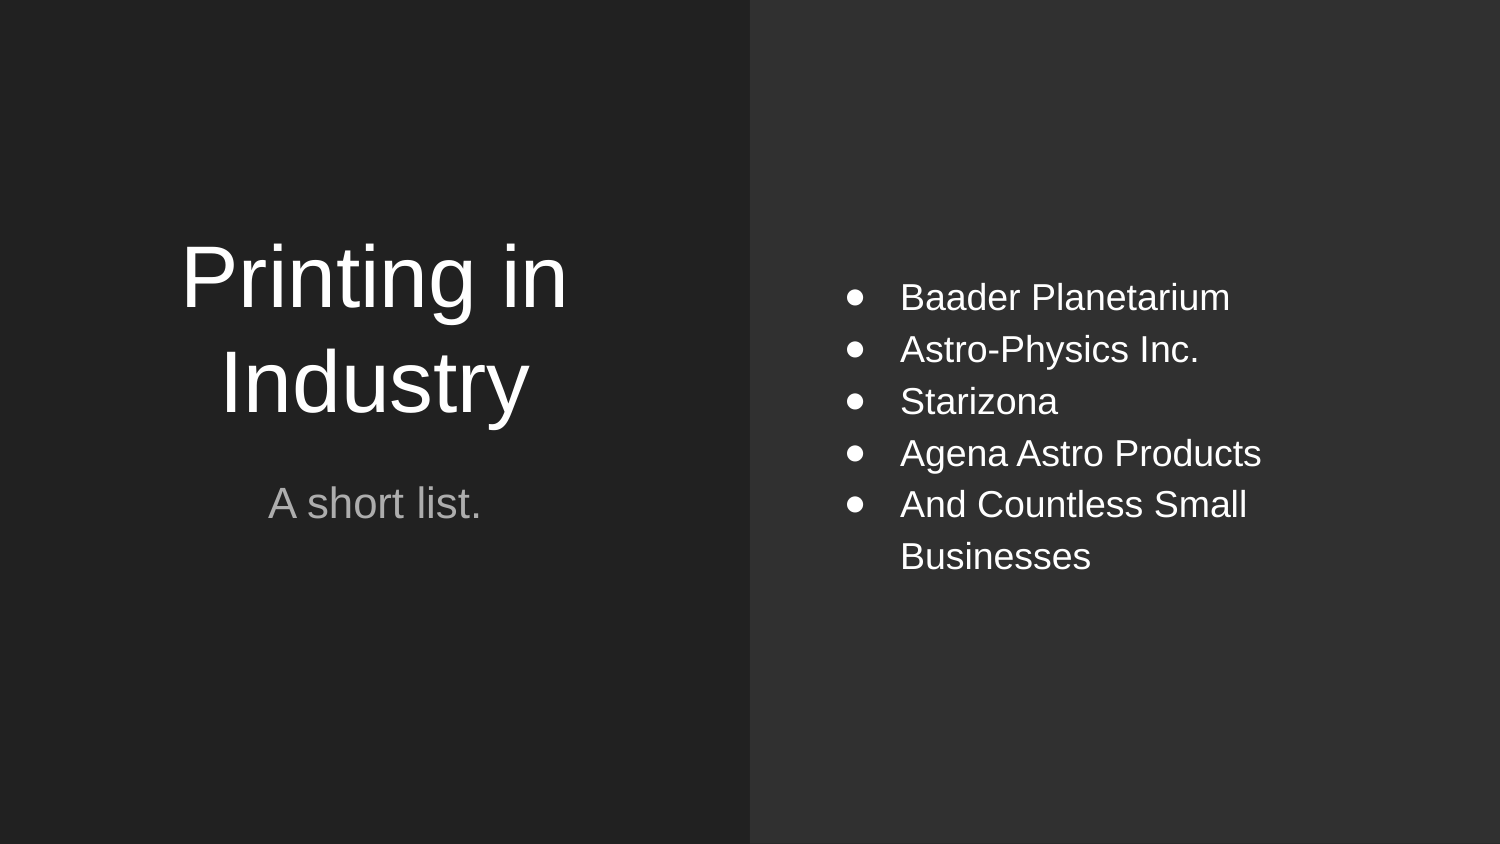

Baader Planetarium
Astro-Physics Inc.
Starizona
Agena Astro Products
And Countless Small Businesses
# Printing in Industry
A short list.